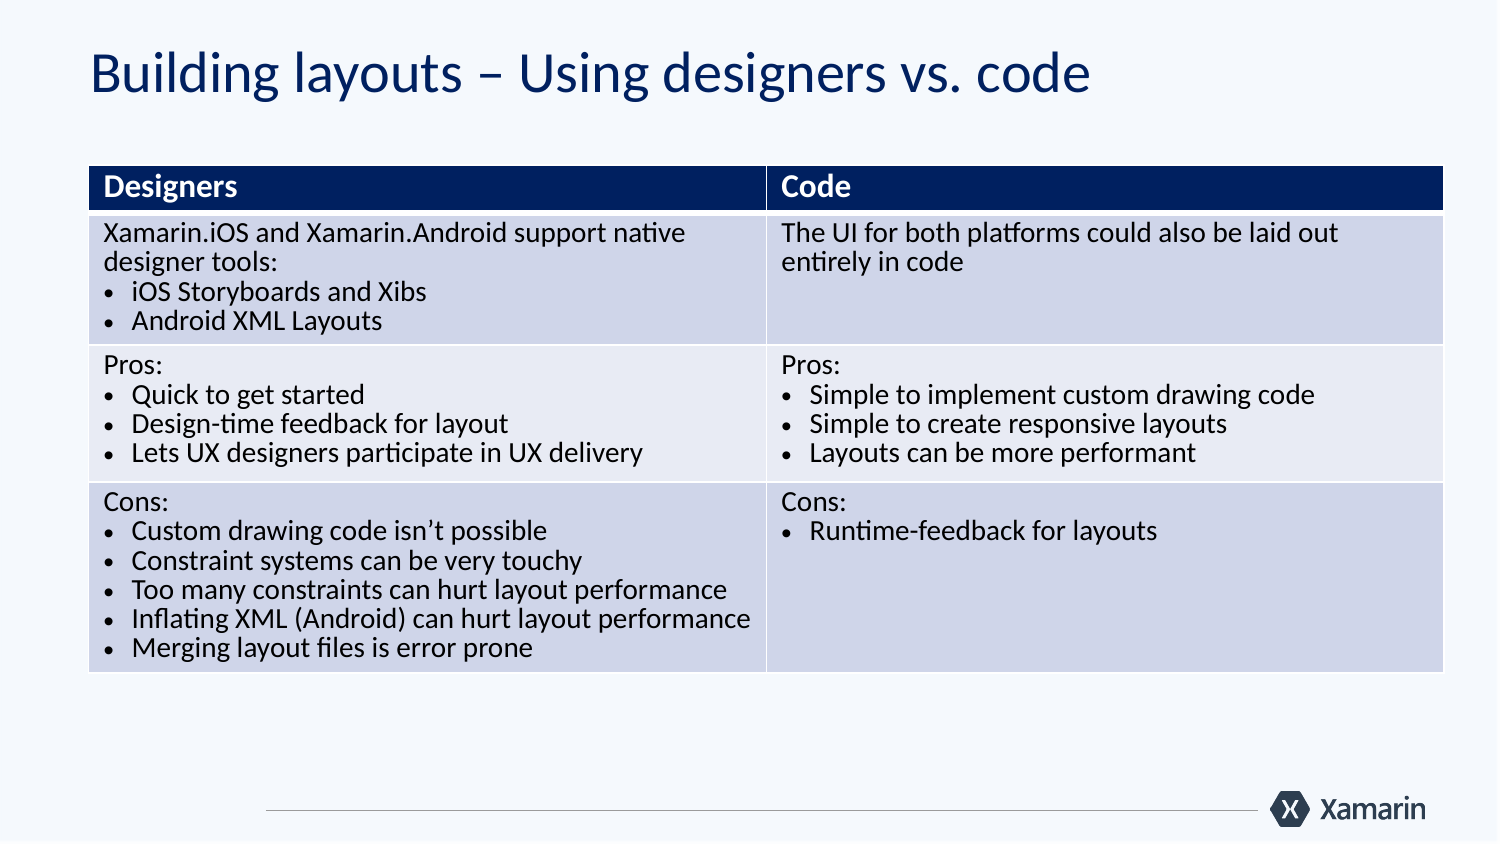

# Building layouts – Using designers vs. code
| Designers | Code |
| --- | --- |
| Xamarin.iOS and Xamarin.Android support native designer tools: iOS Storyboards and Xibs Android XML Layouts | The UI for both platforms could also be laid out entirely in code |
| Pros: Quick to get started Design-time feedback for layout Lets UX designers participate in UX delivery | Pros: Simple to implement custom drawing code Simple to create responsive layouts Layouts can be more performant |
| Cons: Custom drawing code isn’t possible Constraint systems can be very touchy Too many constraints can hurt layout performance Inflating XML (Android) can hurt layout performance Merging layout files is error prone | Cons: Runtime-feedback for layouts |